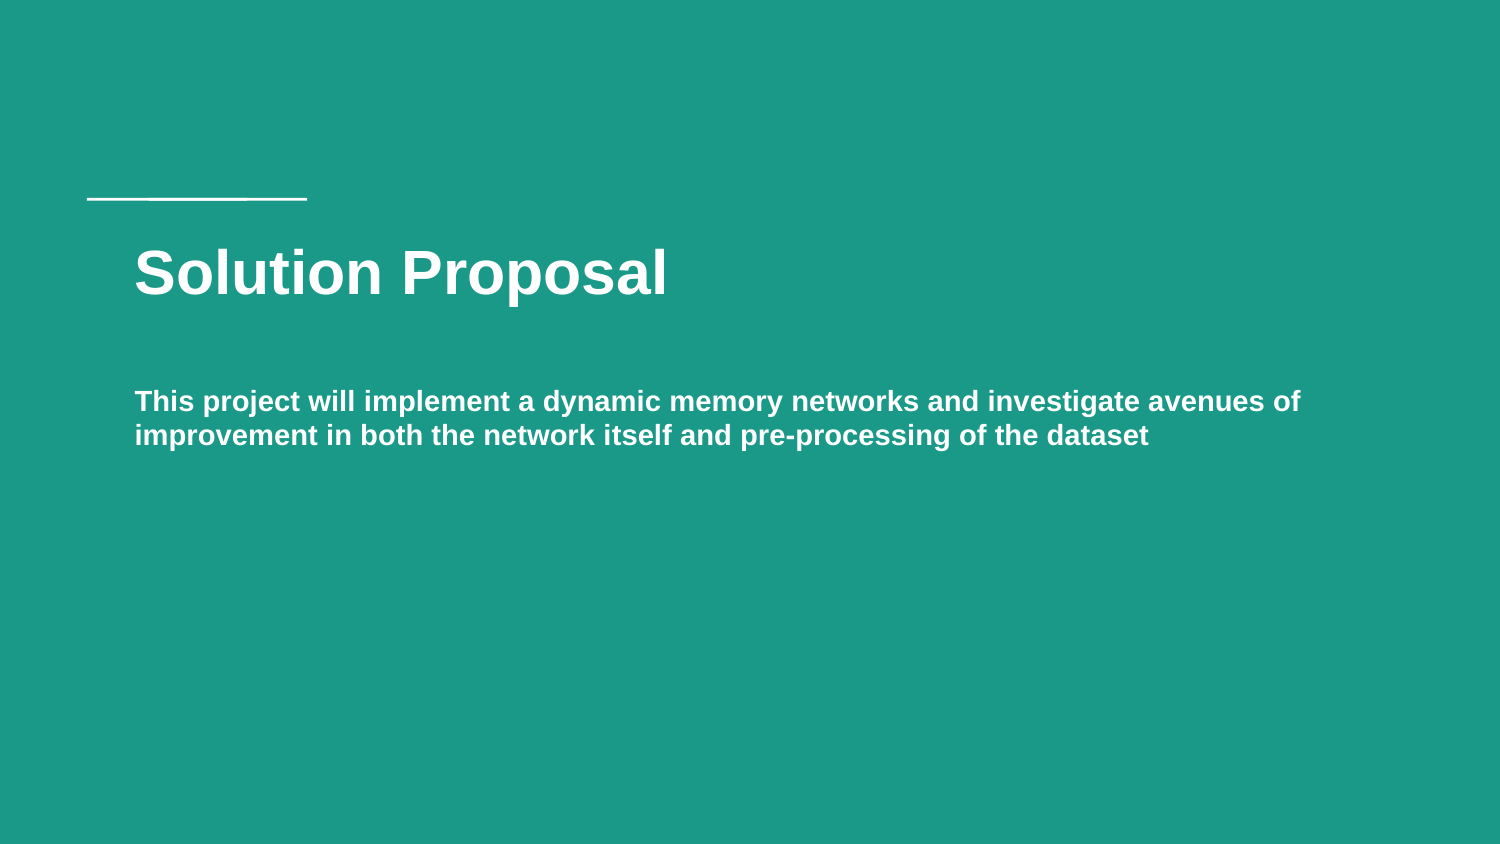

# Solution Proposal This project will implement a dynamic memory networks and investigate avenues of improvement in both the network itself and pre-processing of the dataset